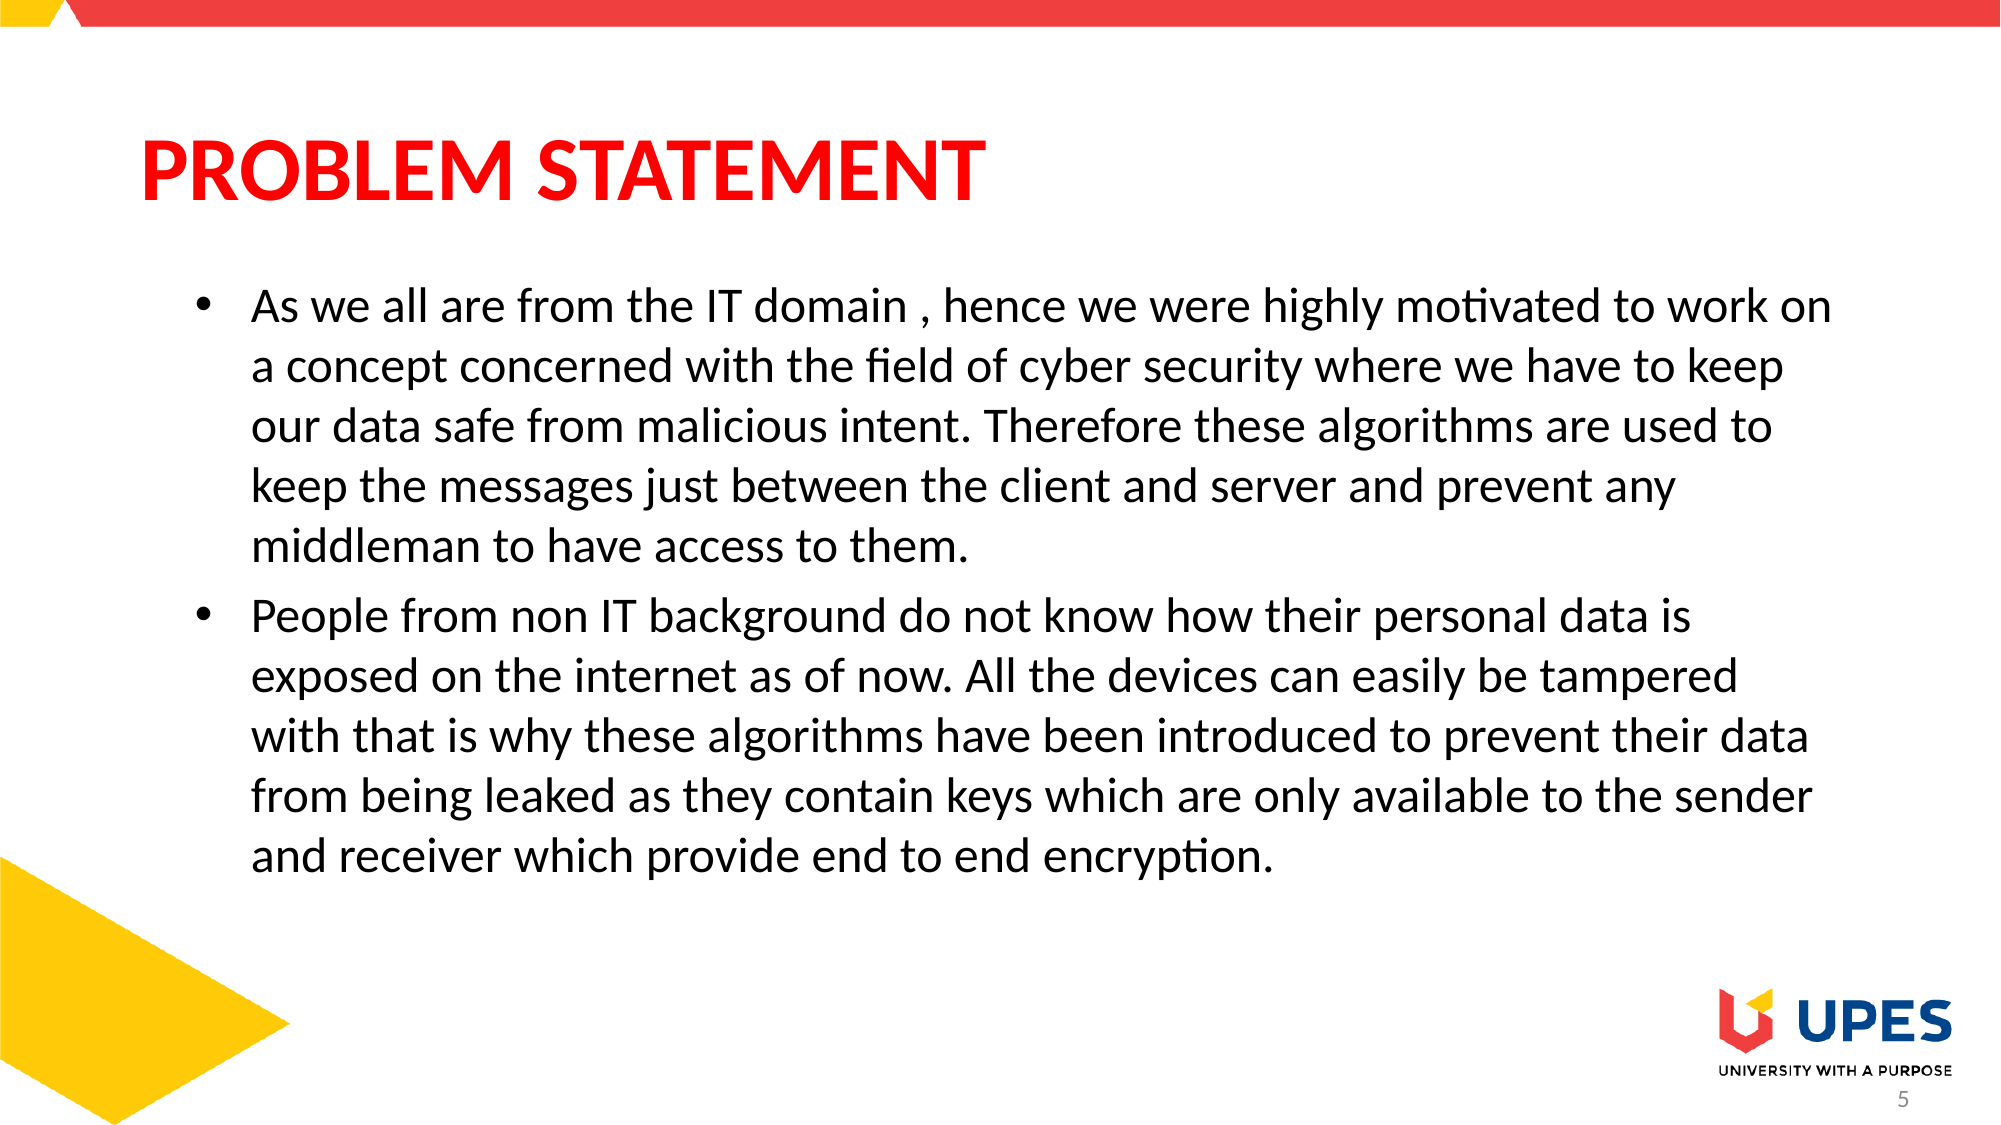

# PROBLEM STATEMENT
As we all are from the IT domain , hence we were highly motivated to work on a concept concerned with the field of cyber security where we have to keep our data safe from malicious intent. Therefore these algorithms are used to keep the messages just between the client and server and prevent any middleman to have access to them.
People from non IT background do not know how their personal data is exposed on the internet as of now. All the devices can easily be tampered with that is why these algorithms have been introduced to prevent their data from being leaked as they contain keys which are only available to the sender and receiver which provide end to end encryption.